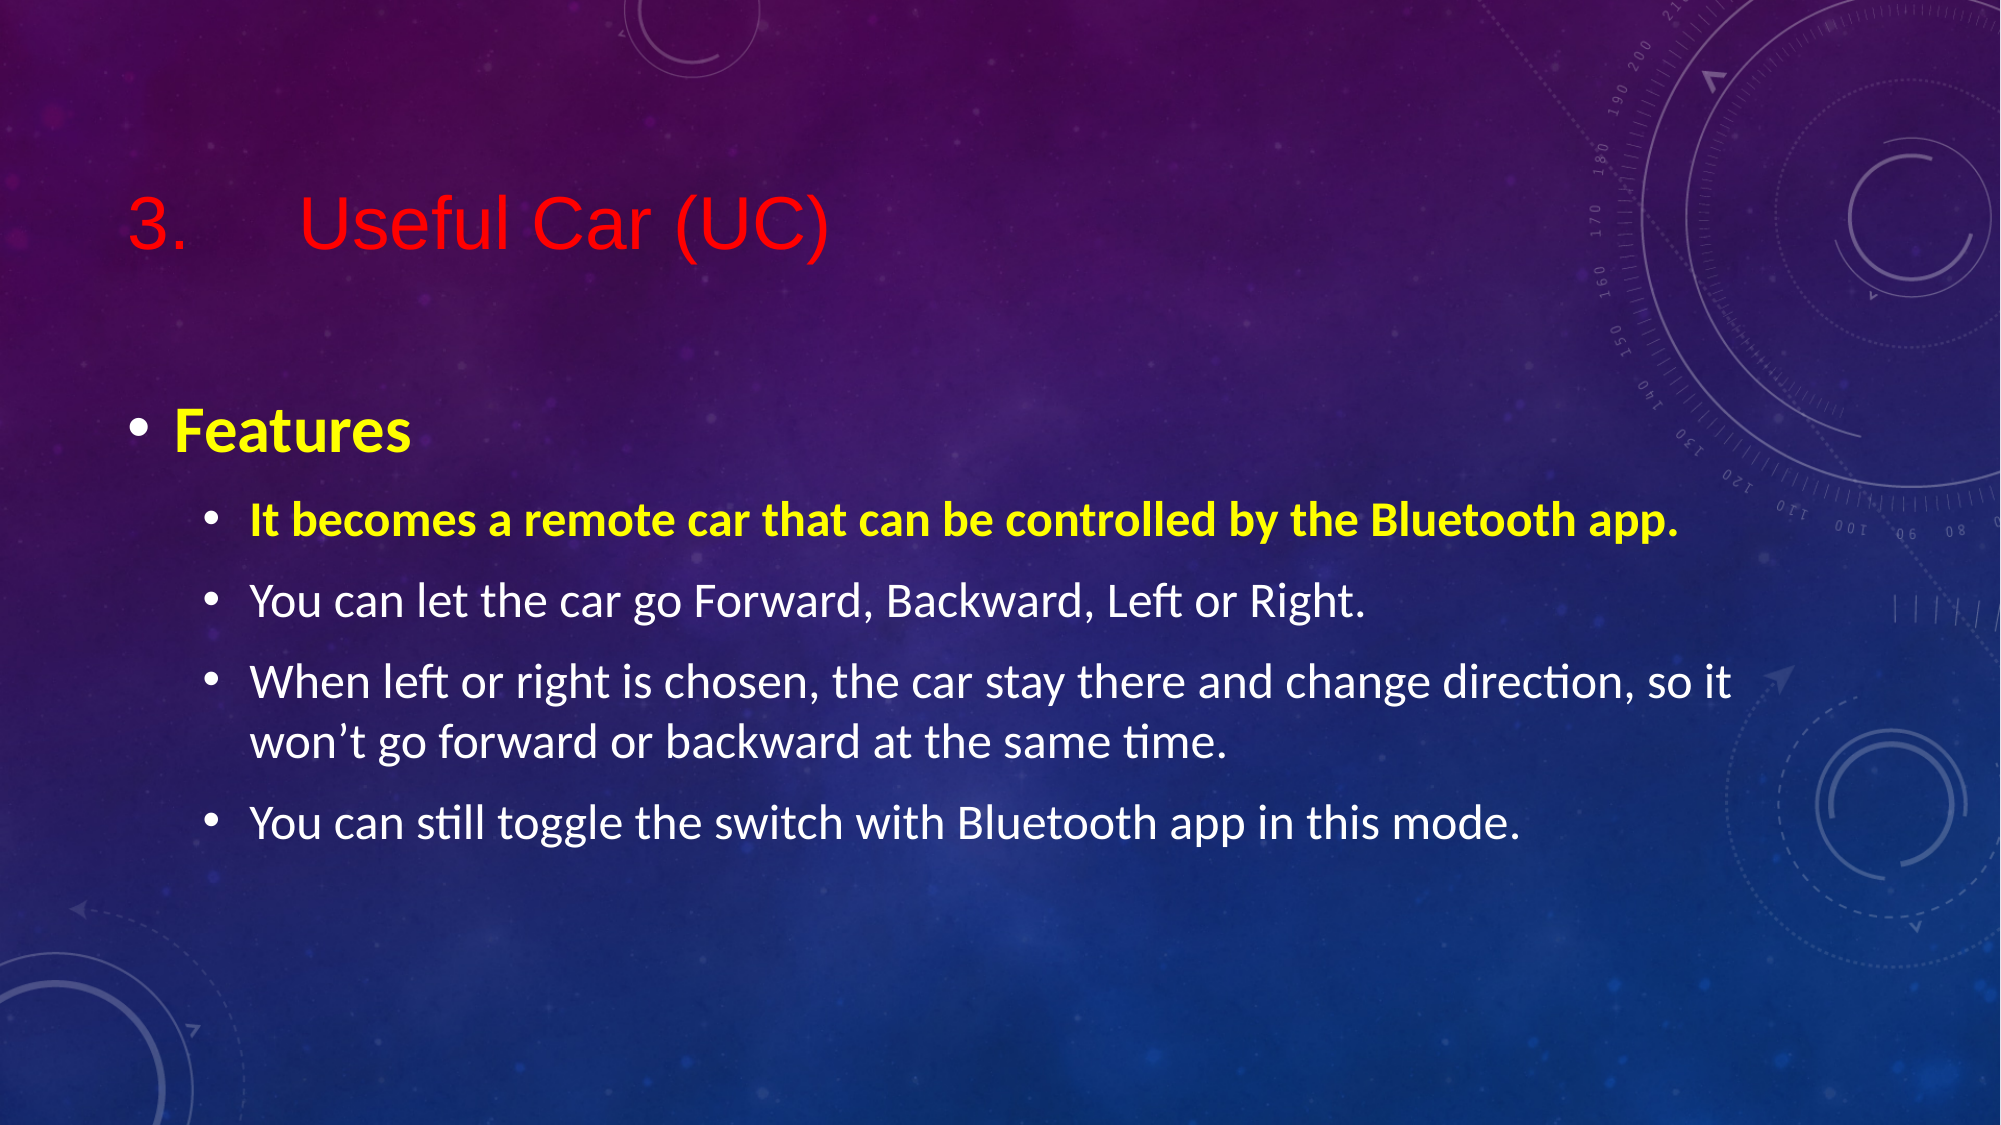

# 3.	 Useful Car (UC)
Features
It becomes a remote car that can be controlled by the Bluetooth app.
You can let the car go Forward, Backward, Left or Right.
When left or right is chosen, the car stay there and change direction, so it won’t go forward or backward at the same time.
You can still toggle the switch with Bluetooth app in this mode.